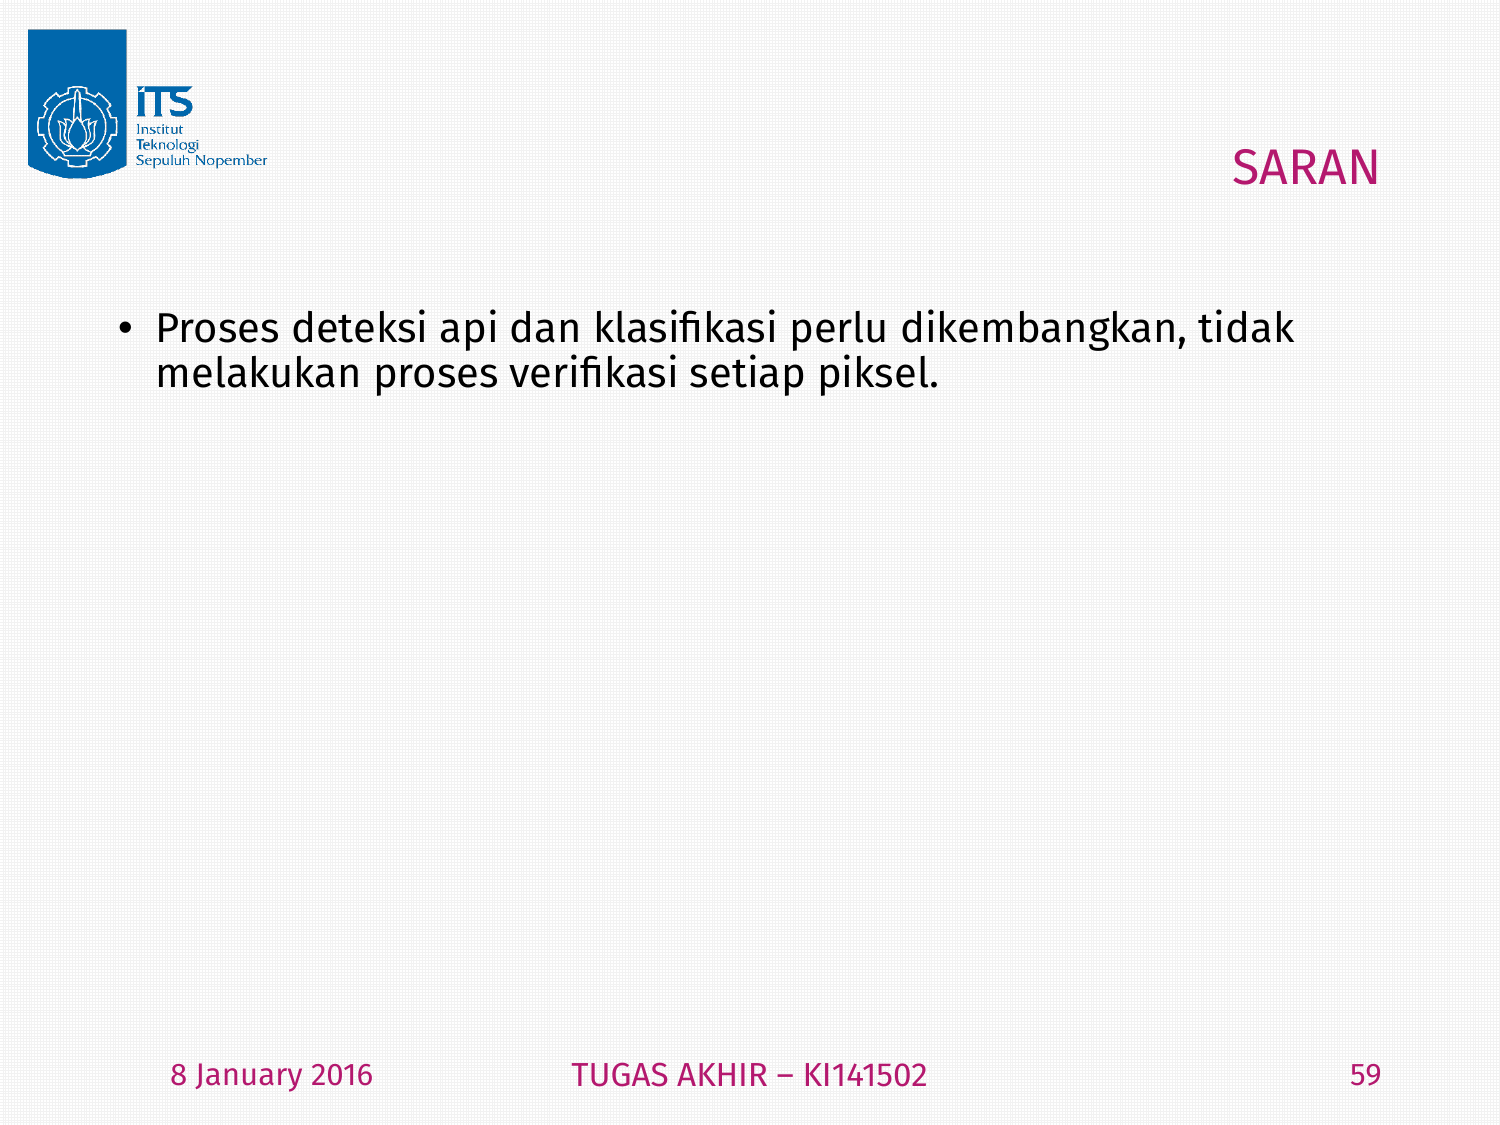

# SARAN
Proses deteksi api dan klasifikasi perlu dikembangkan, tidak melakukan proses verifikasi setiap piksel.

8 January 2016
TUGAS AKHIR – KI141502
59